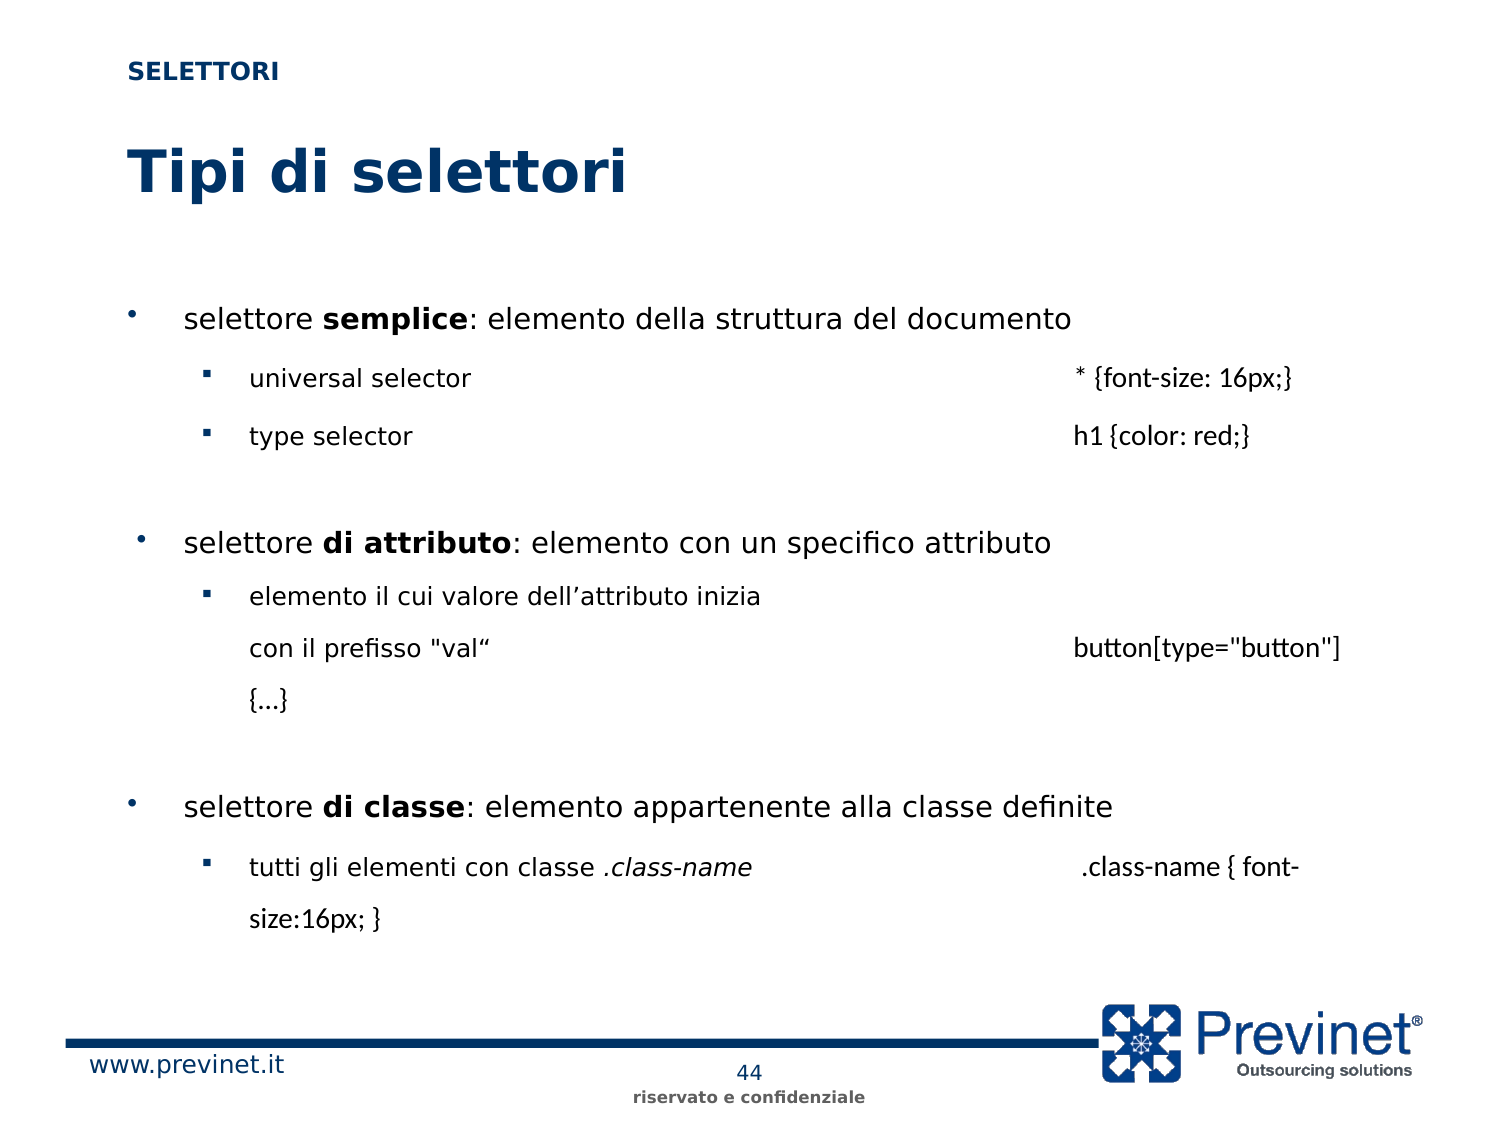

Selettori
# Tipi di selettori
selettore semplice: elemento della struttura del documento
universal selector	* {font-size: 16px;}
type selector	h1 {color: red;}

selettore di attributo: elemento con un specifico attributo
elemento il cui valore dell’attributo inizia
con il prefisso "val“	button[type="button"] {…}

selettore di classe: elemento appartenente alla classe definite
tutti gli elementi con classe .class-name	 .class-name { font-size:16px; }